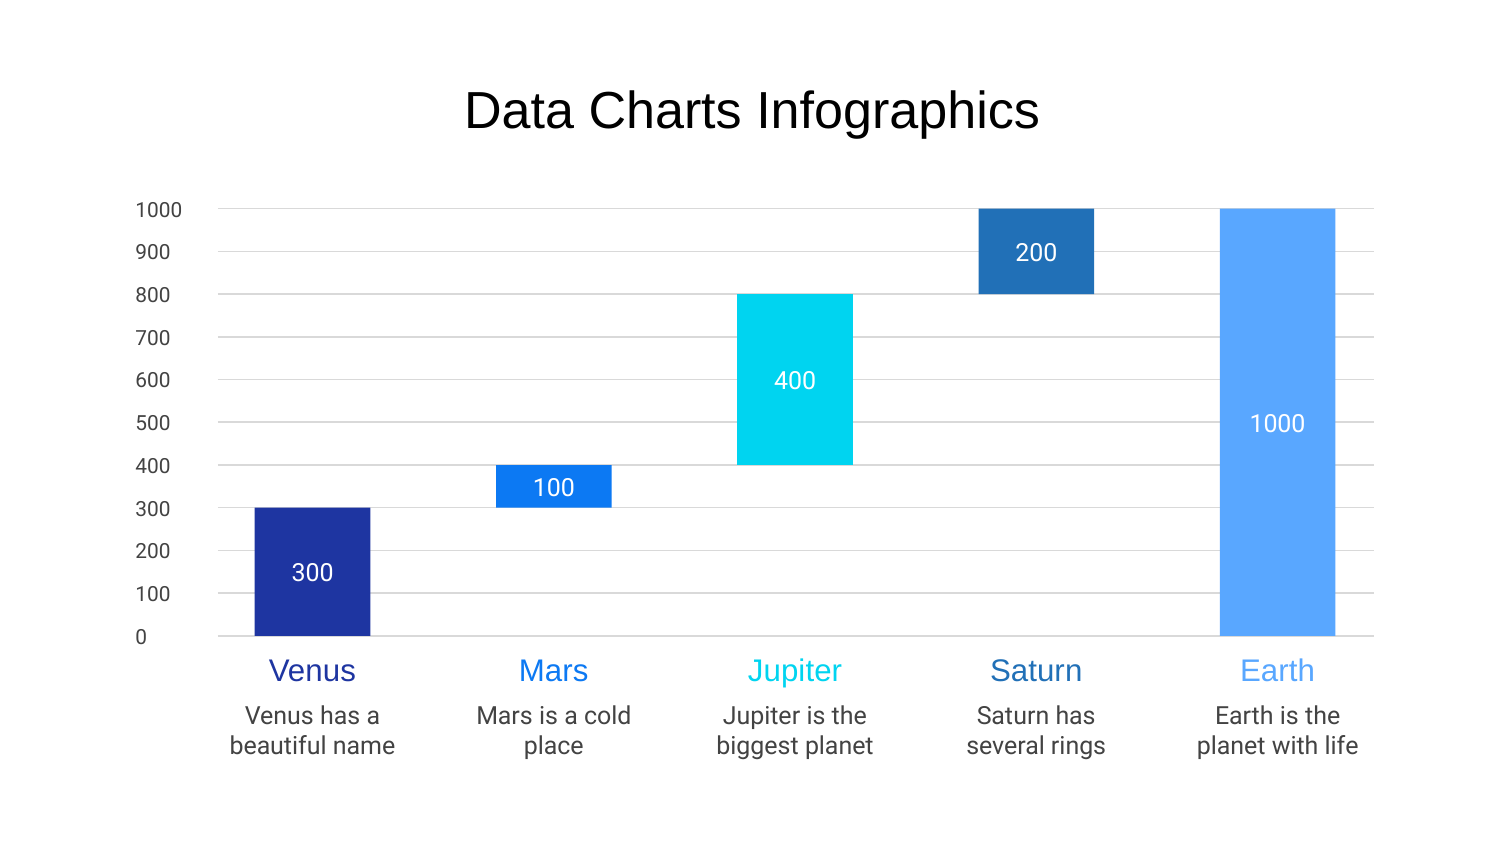

# Data Charts Infographics
1000
900
800
700
600
500
400
300
200
100
0
200
Saturn
Saturn has several rings
1000
Earth
Earth is the planet with life
400
Jupiter
Jupiter is the biggest planet
100
Mars
Mars is a cold place
300
Venus
Venus has a beautiful name